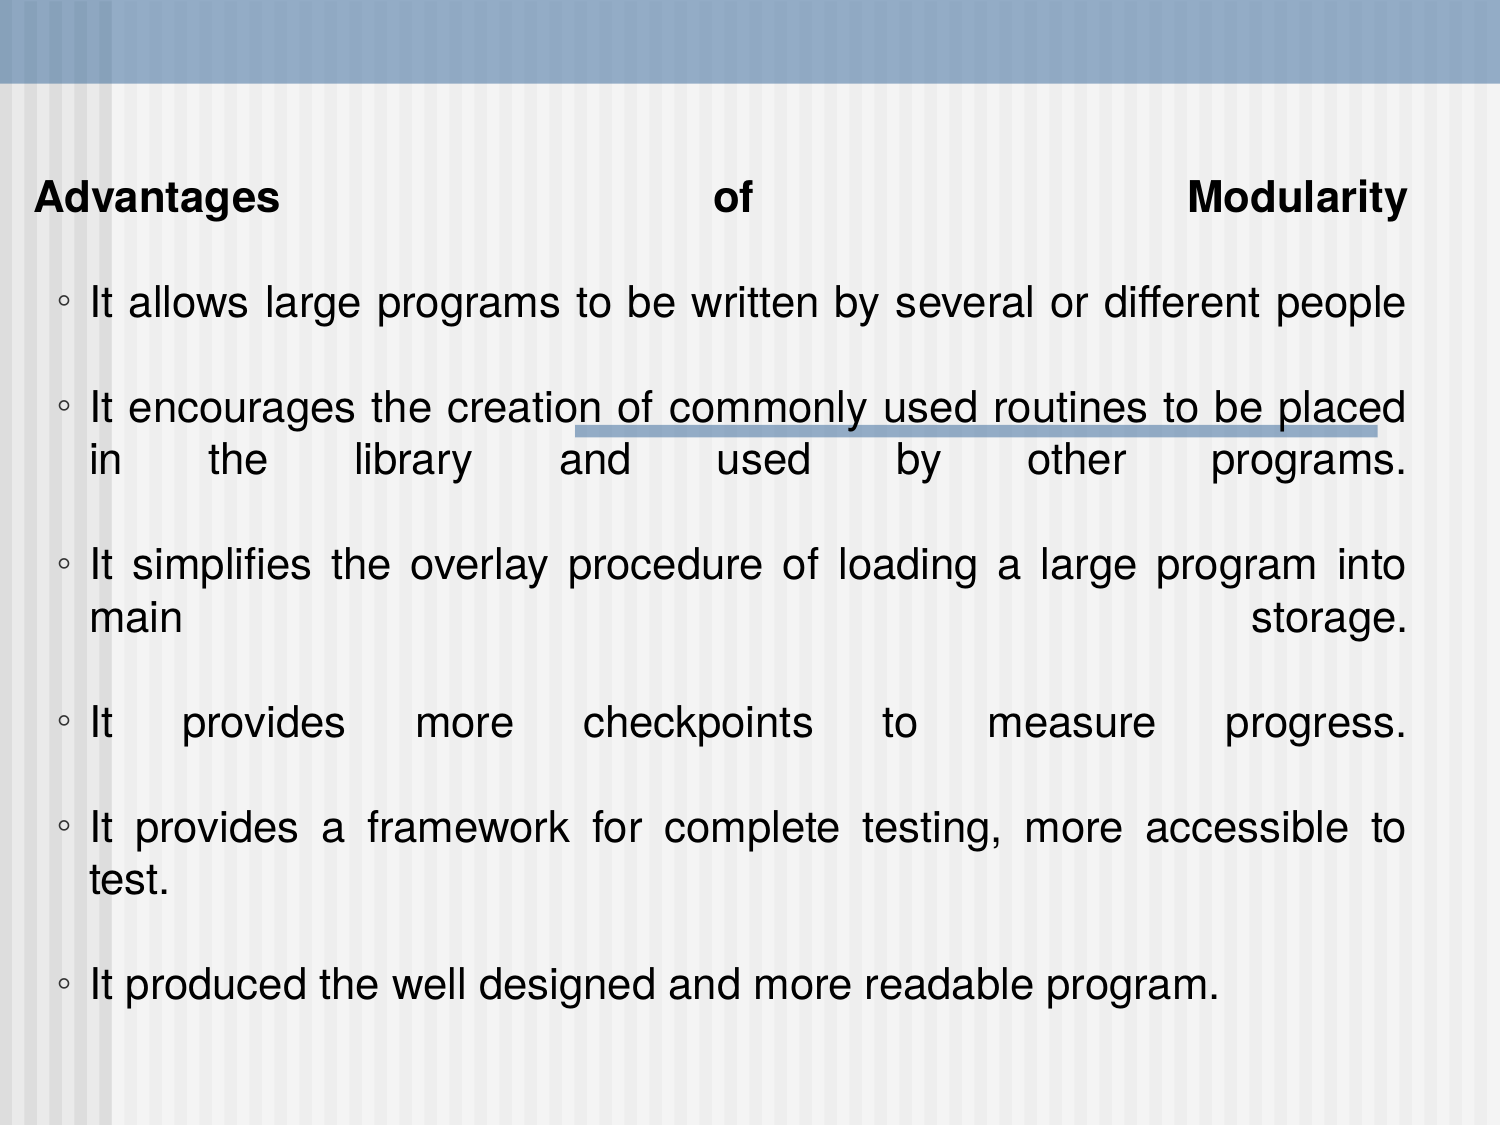

Advantages of Modularity
It allows large programs to be written by several or different people
It encourages the creation of commonly used routines to be placed in the library and used by other programs.
It simplifies the overlay procedure of loading a large program into main storage.
It provides more checkpoints to measure progress.
It provides a framework for complete testing, more accessible to test.
It produced the well designed and more readable program.
74